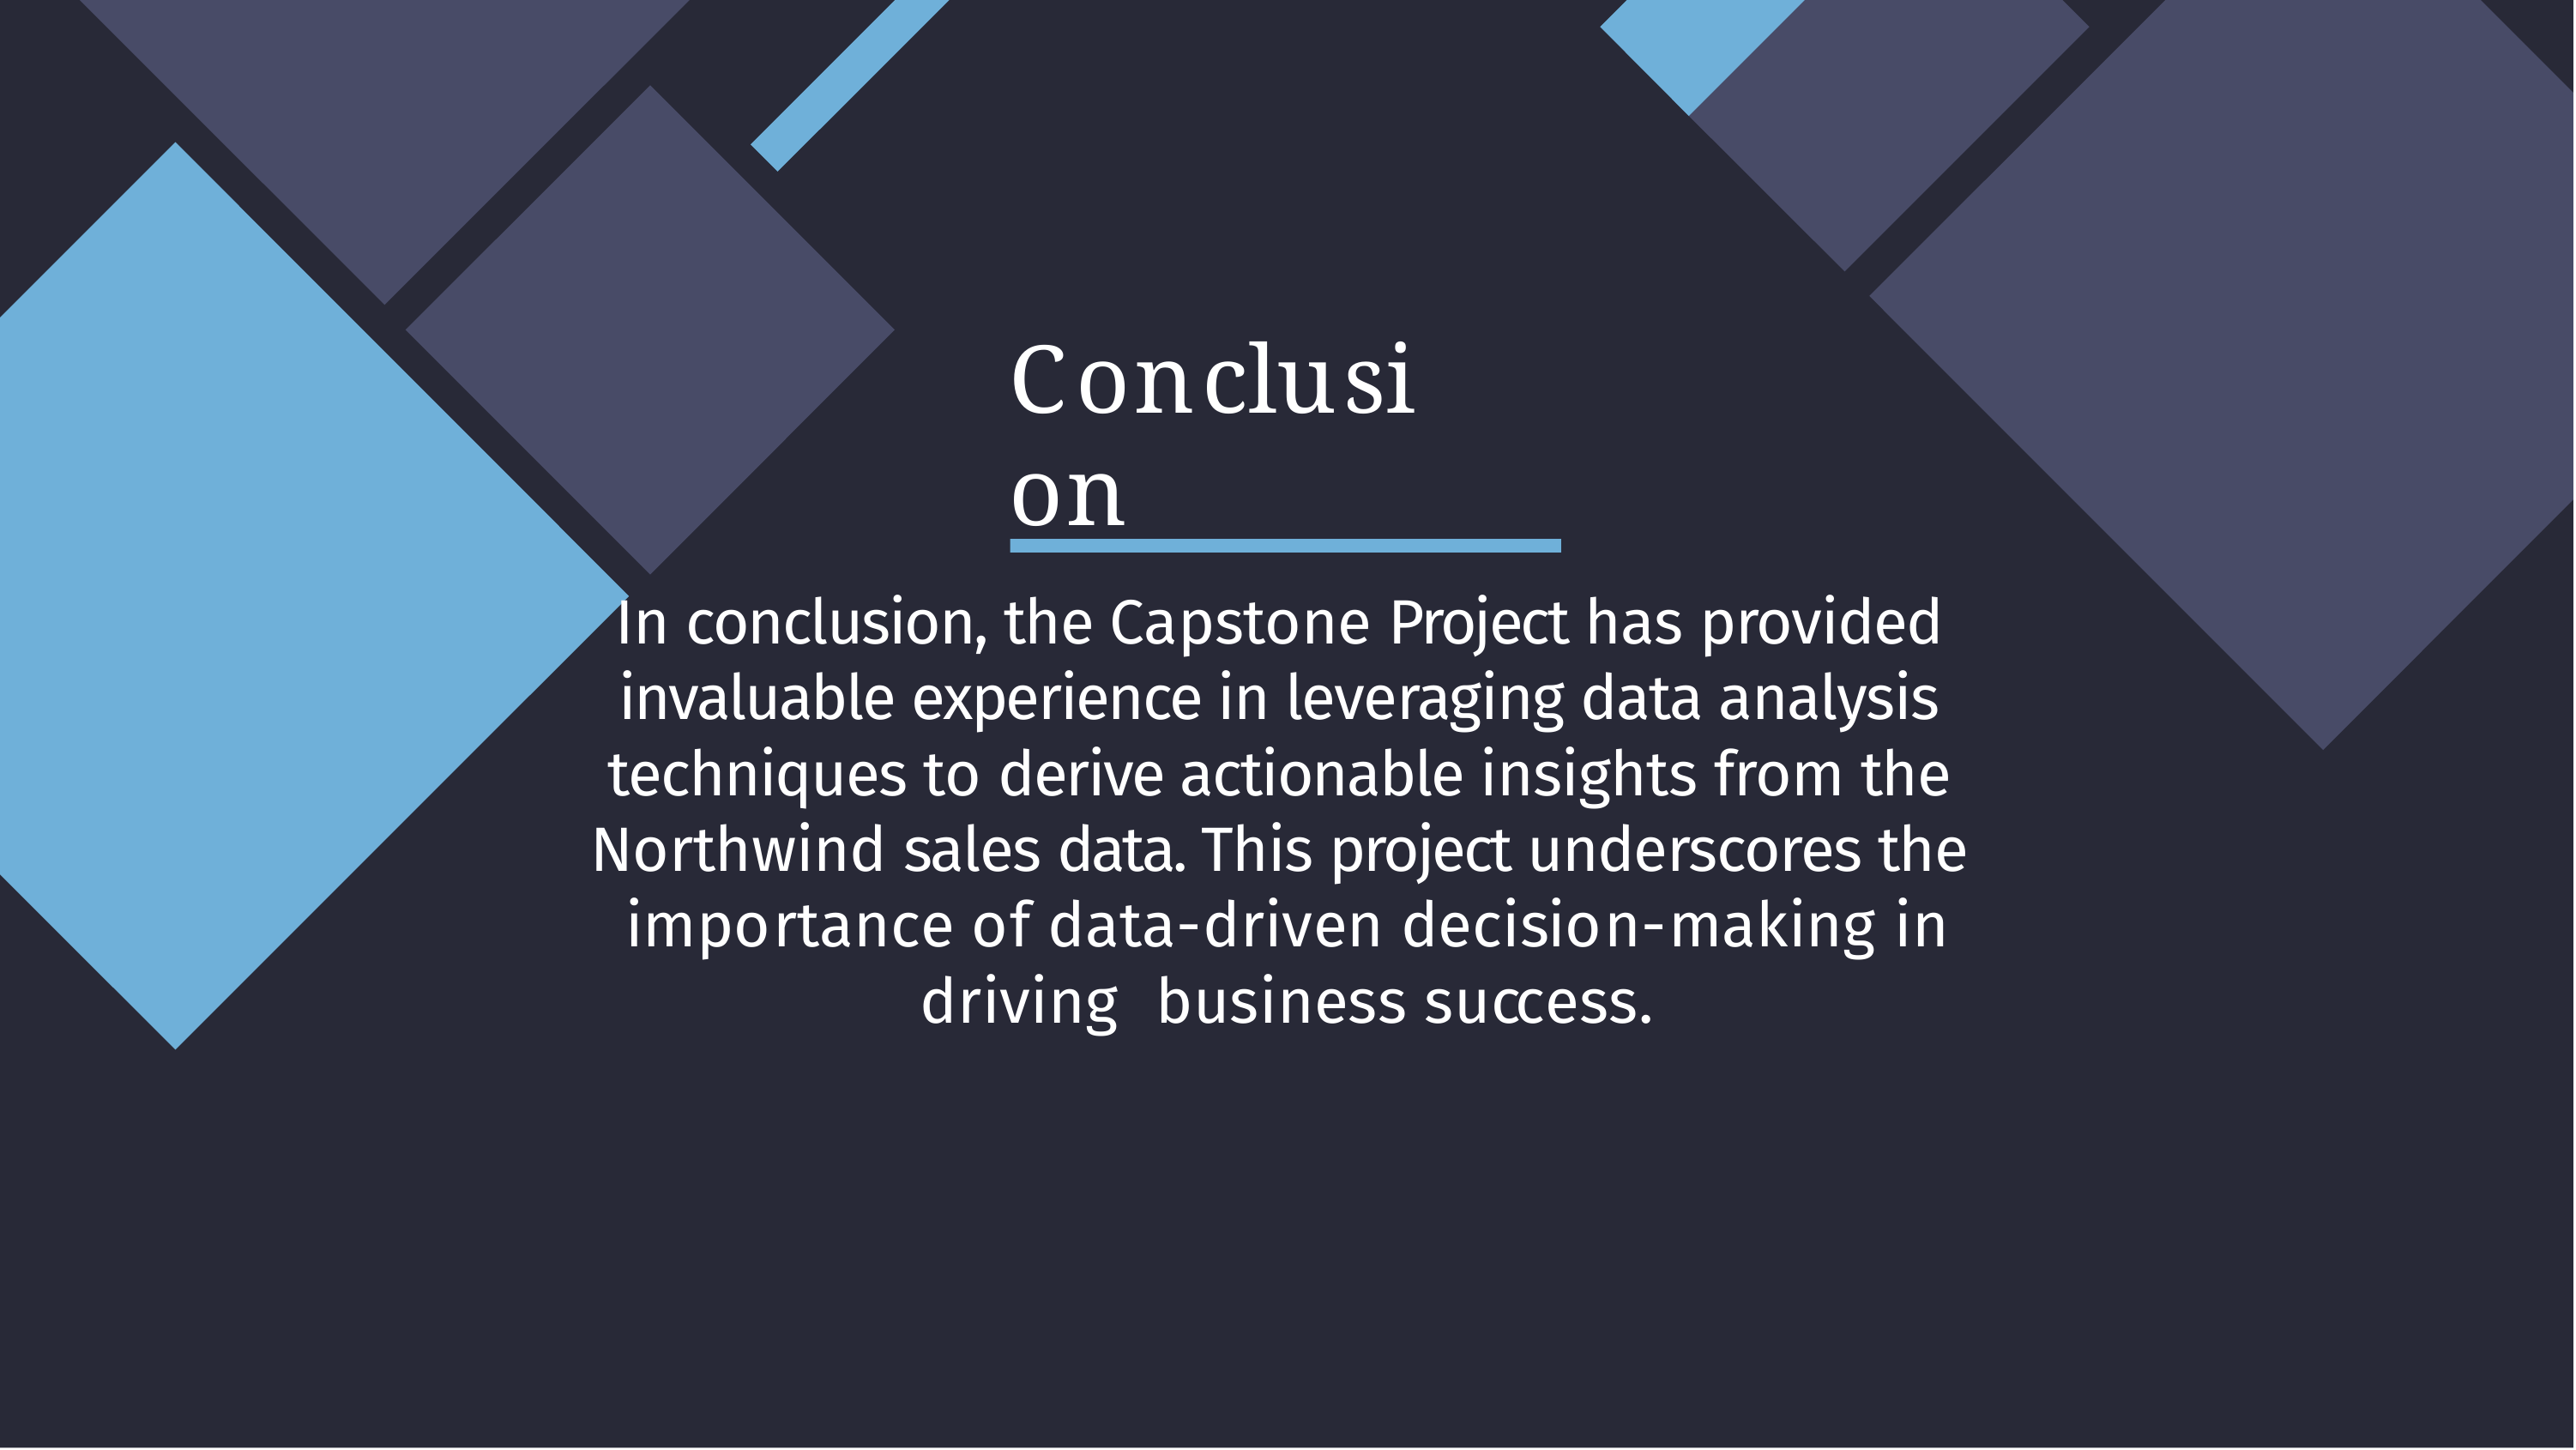

# Conclusion

In conclusion, the Capstone Project has provided  invaluable experience in leveraging data analysis  techniques to derive actionable insights from the  Northwind sales data. This project underscores the  importance of data-driven decision-making in driving  business success.